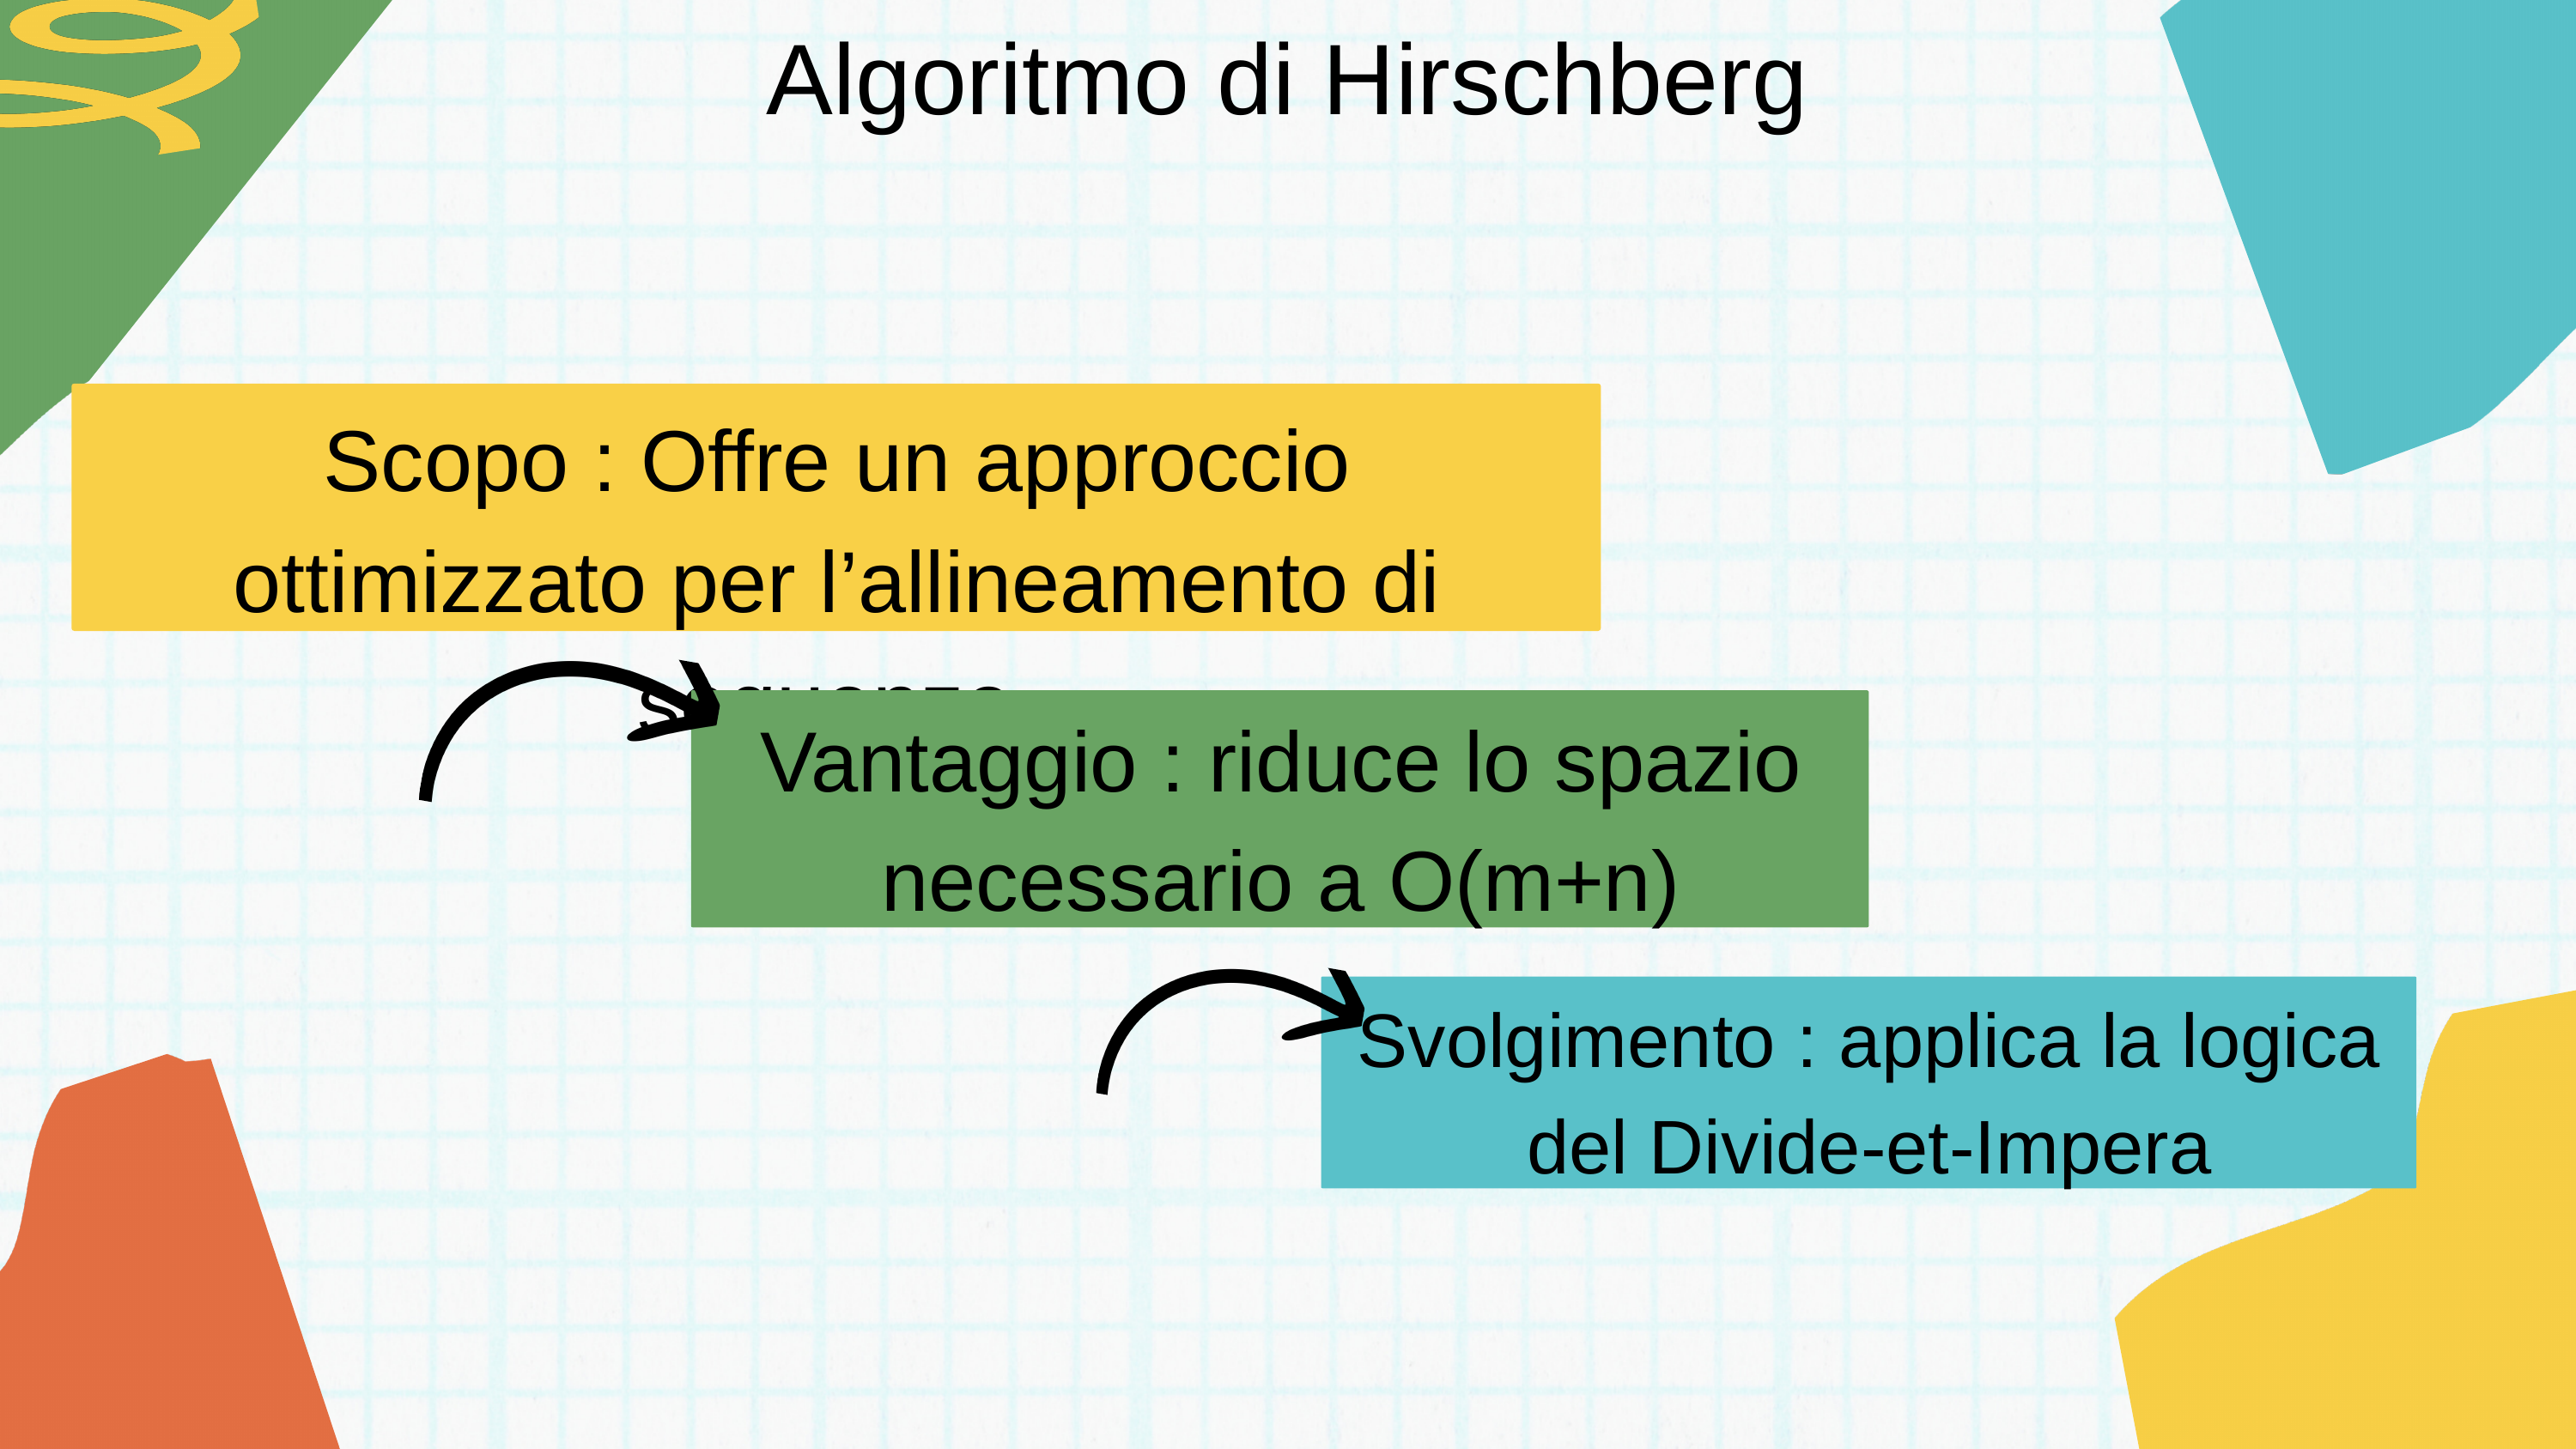

Algoritmo di Hirschberg

Scopo : Offre un approccio ottimizzato per l’allineamento di sequenze

Vantaggio : riduce lo spazio necessario a O(m+n)

Svolgimento : applica la logica del Divide-et-Impera